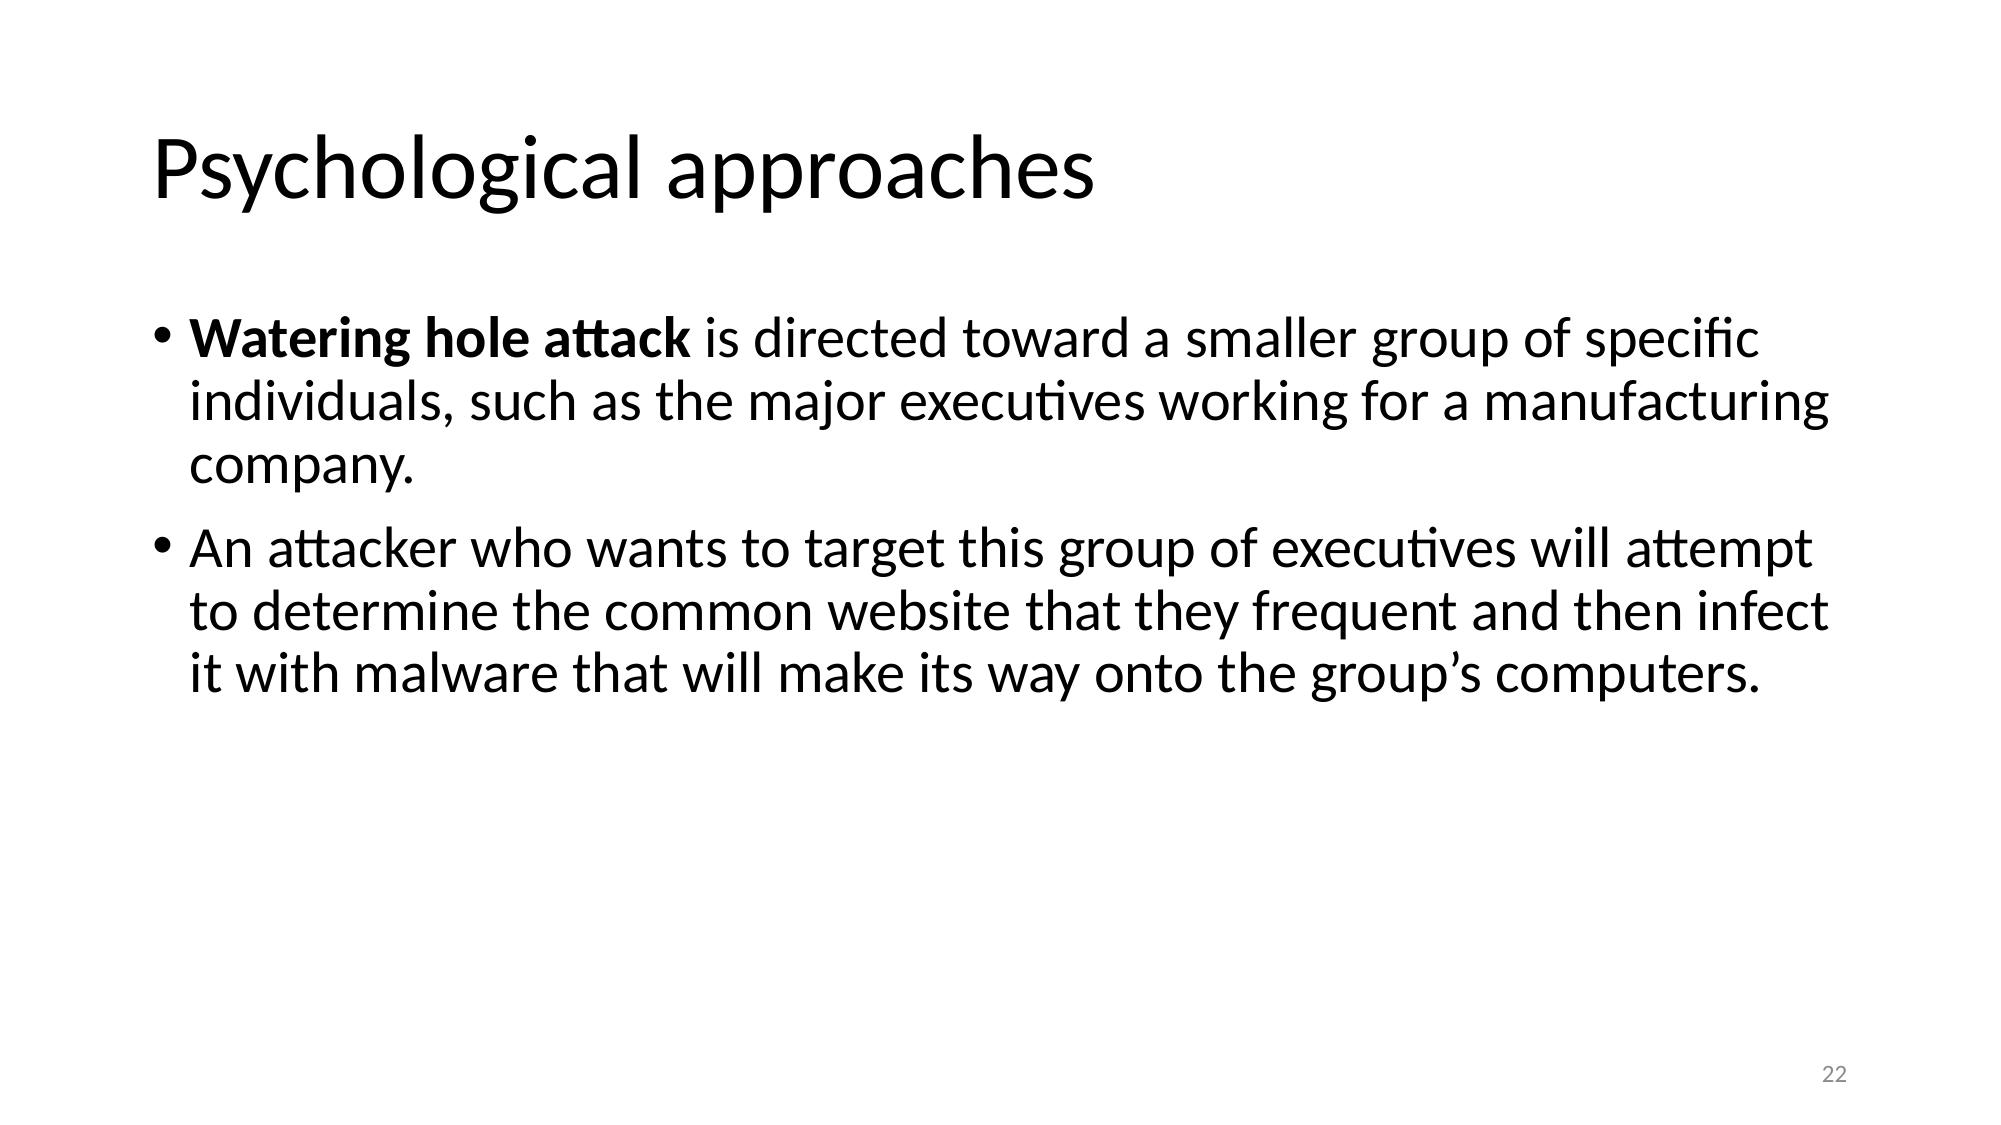

# Psychological approaches
Watering hole attack is directed toward a smaller group of specific individuals, such as the major executives working for a manufacturing company.
An attacker who wants to target this group of executives will attempt to determine the common website that they frequent and then infect it with malware that will make its way onto the group’s computers.
22